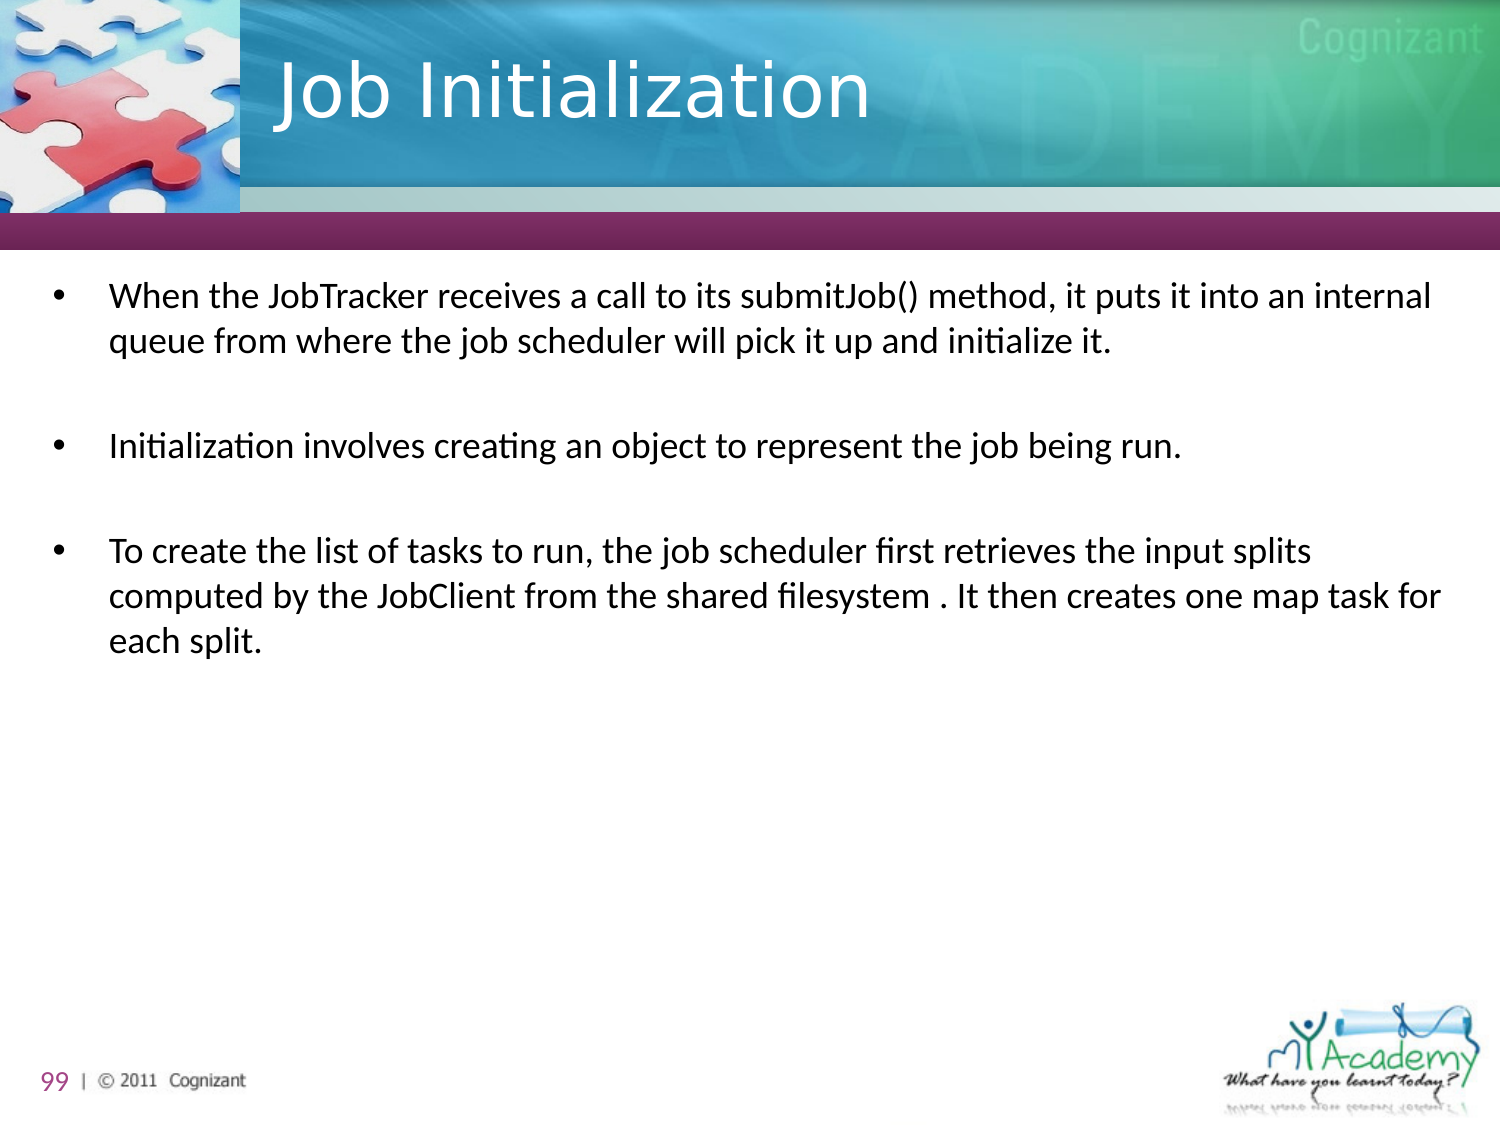

# Job Initialization
When the JobTracker receives a call to its submitJob() method, it puts it into an internal queue from where the job scheduler will pick it up and initialize it.

Initialization involves creating an object to represent the job being run.

To create the list of tasks to run, the job scheduler first retrieves the input splits computed by the JobClient from the shared filesystem . It then creates one map task for each split.

99